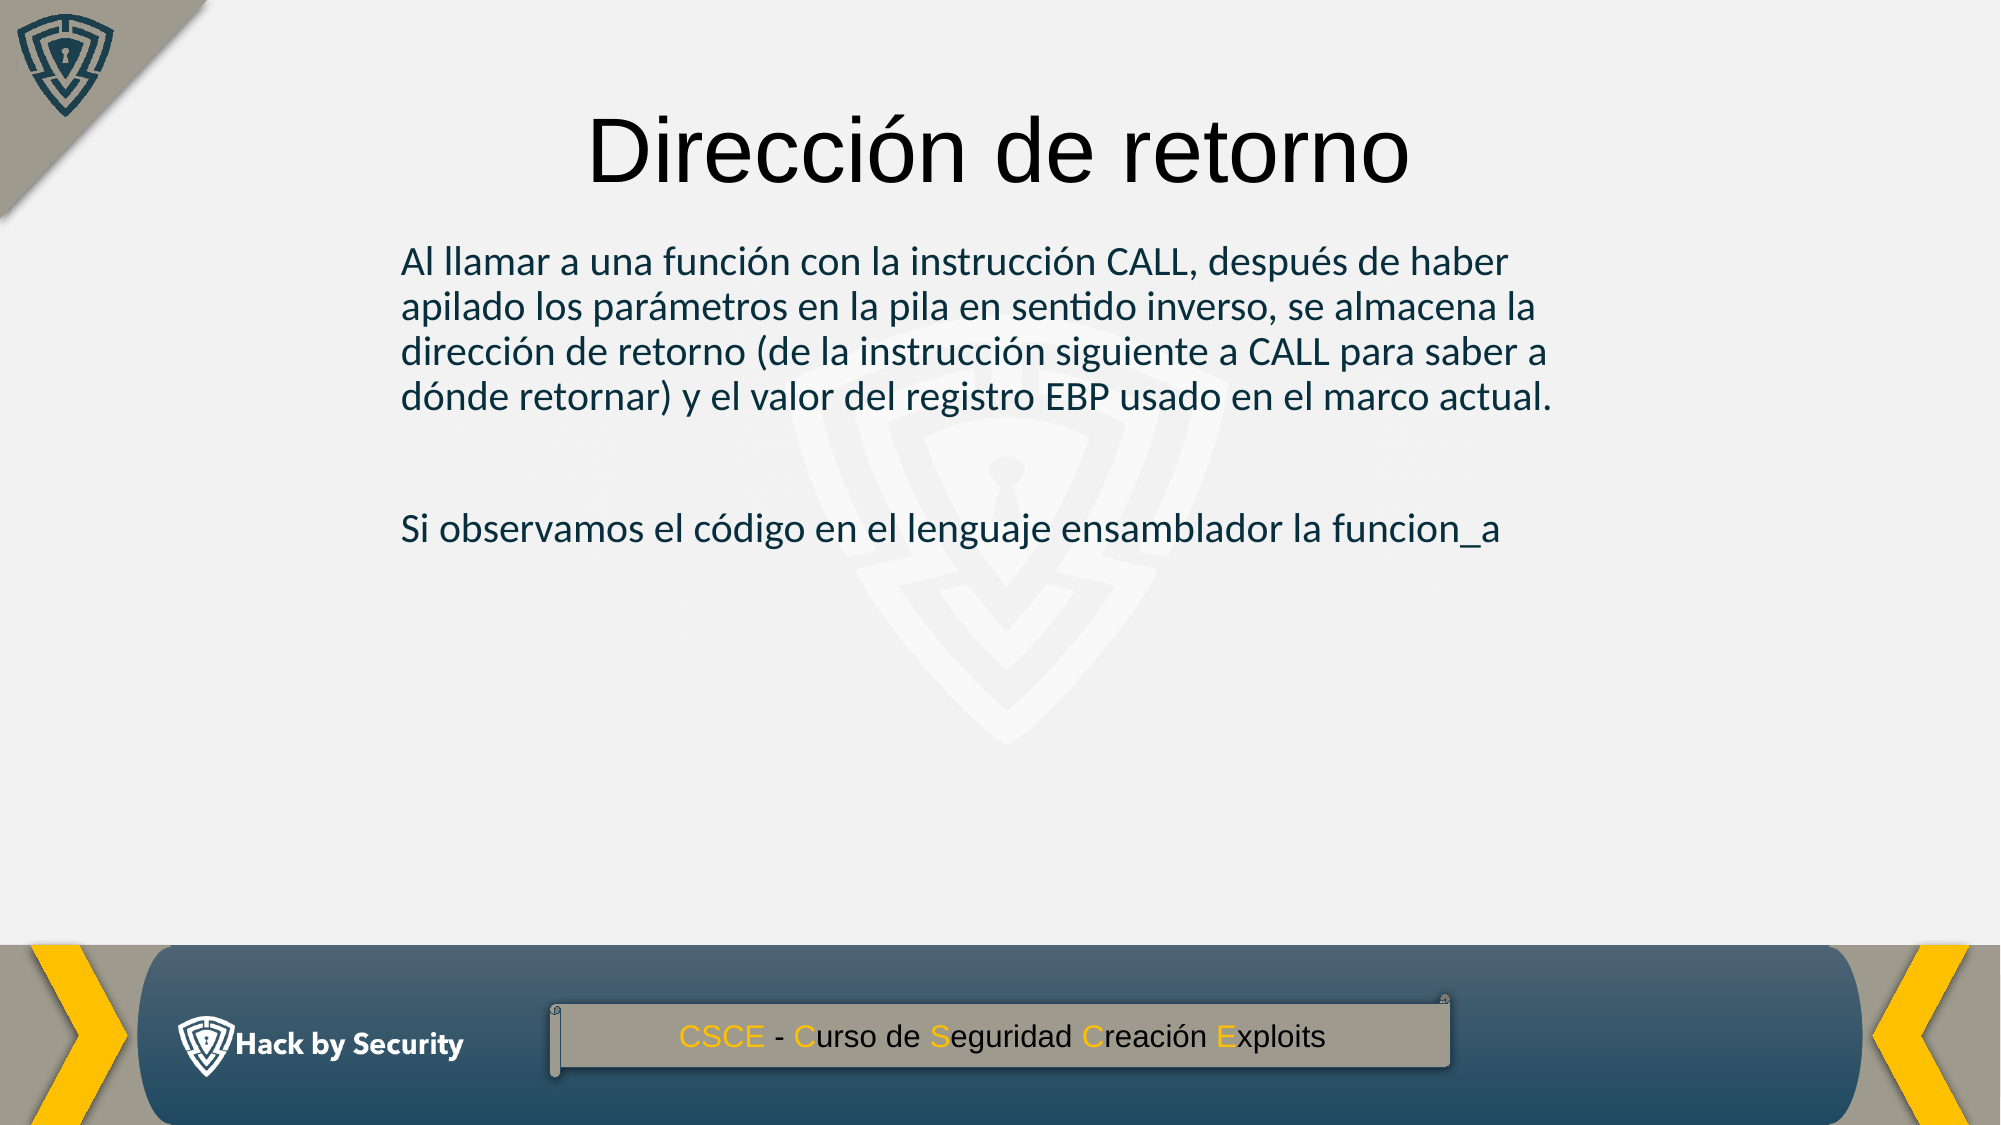

Dirección de retorno
Al llamar a una función con la instrucción CALL, después de haber apilado los parámetros en la pila en sentido inverso, se almacena la dirección de retorno (de la instrucción siguiente a CALL para saber a dónde retornar) y el valor del registro EBP usado en el marco actual.

Si observamos el código en el lenguaje ensamblador la funcion_a